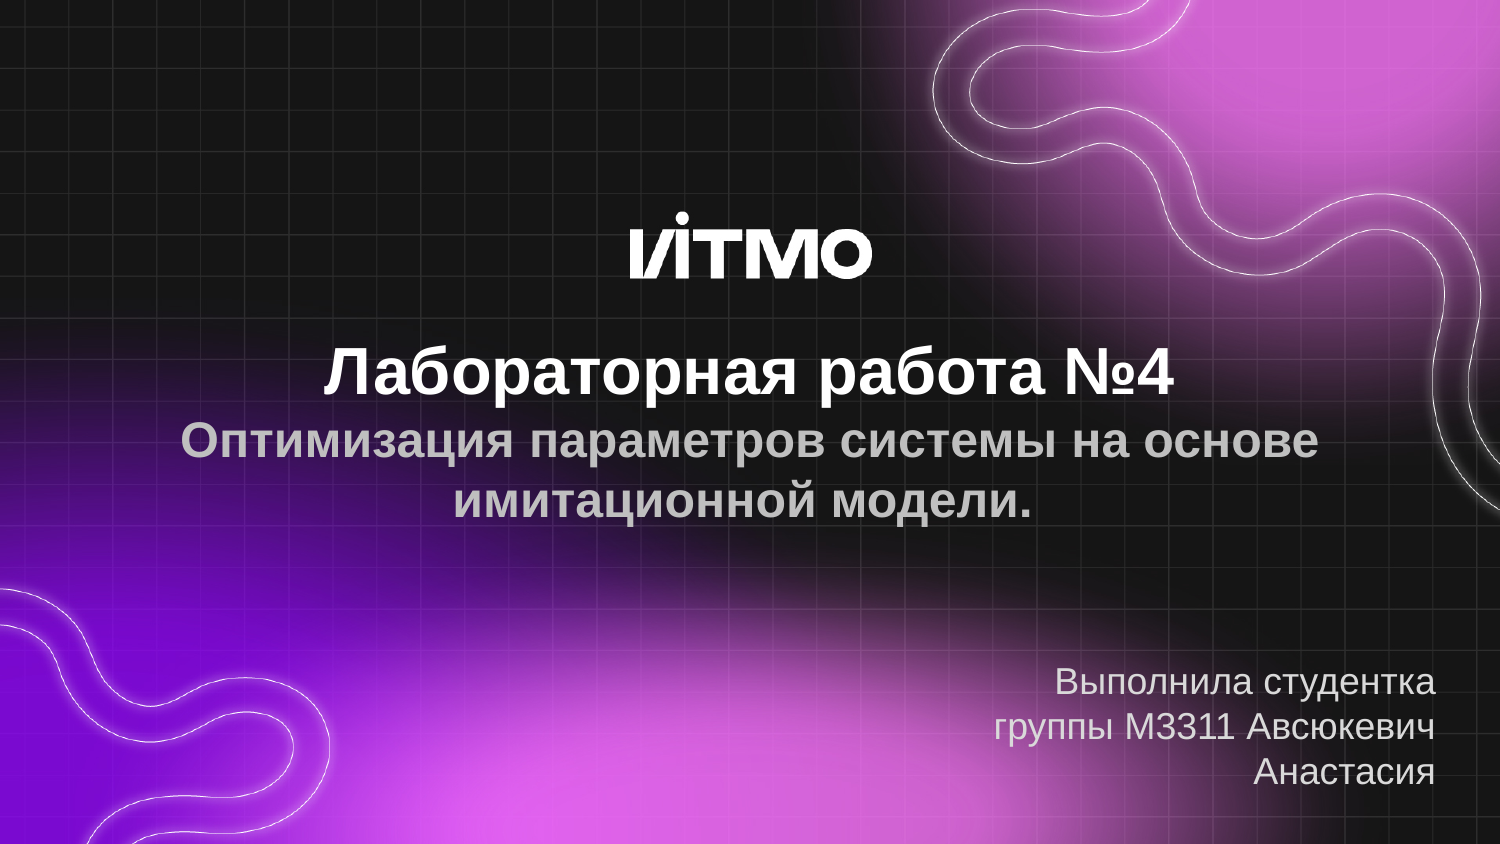

# Лабораторная работа №4 Оптимизация параметров системы на основе имитационной модели.
Выполнила студентка группы М3311 Авсюкевич Анастасия